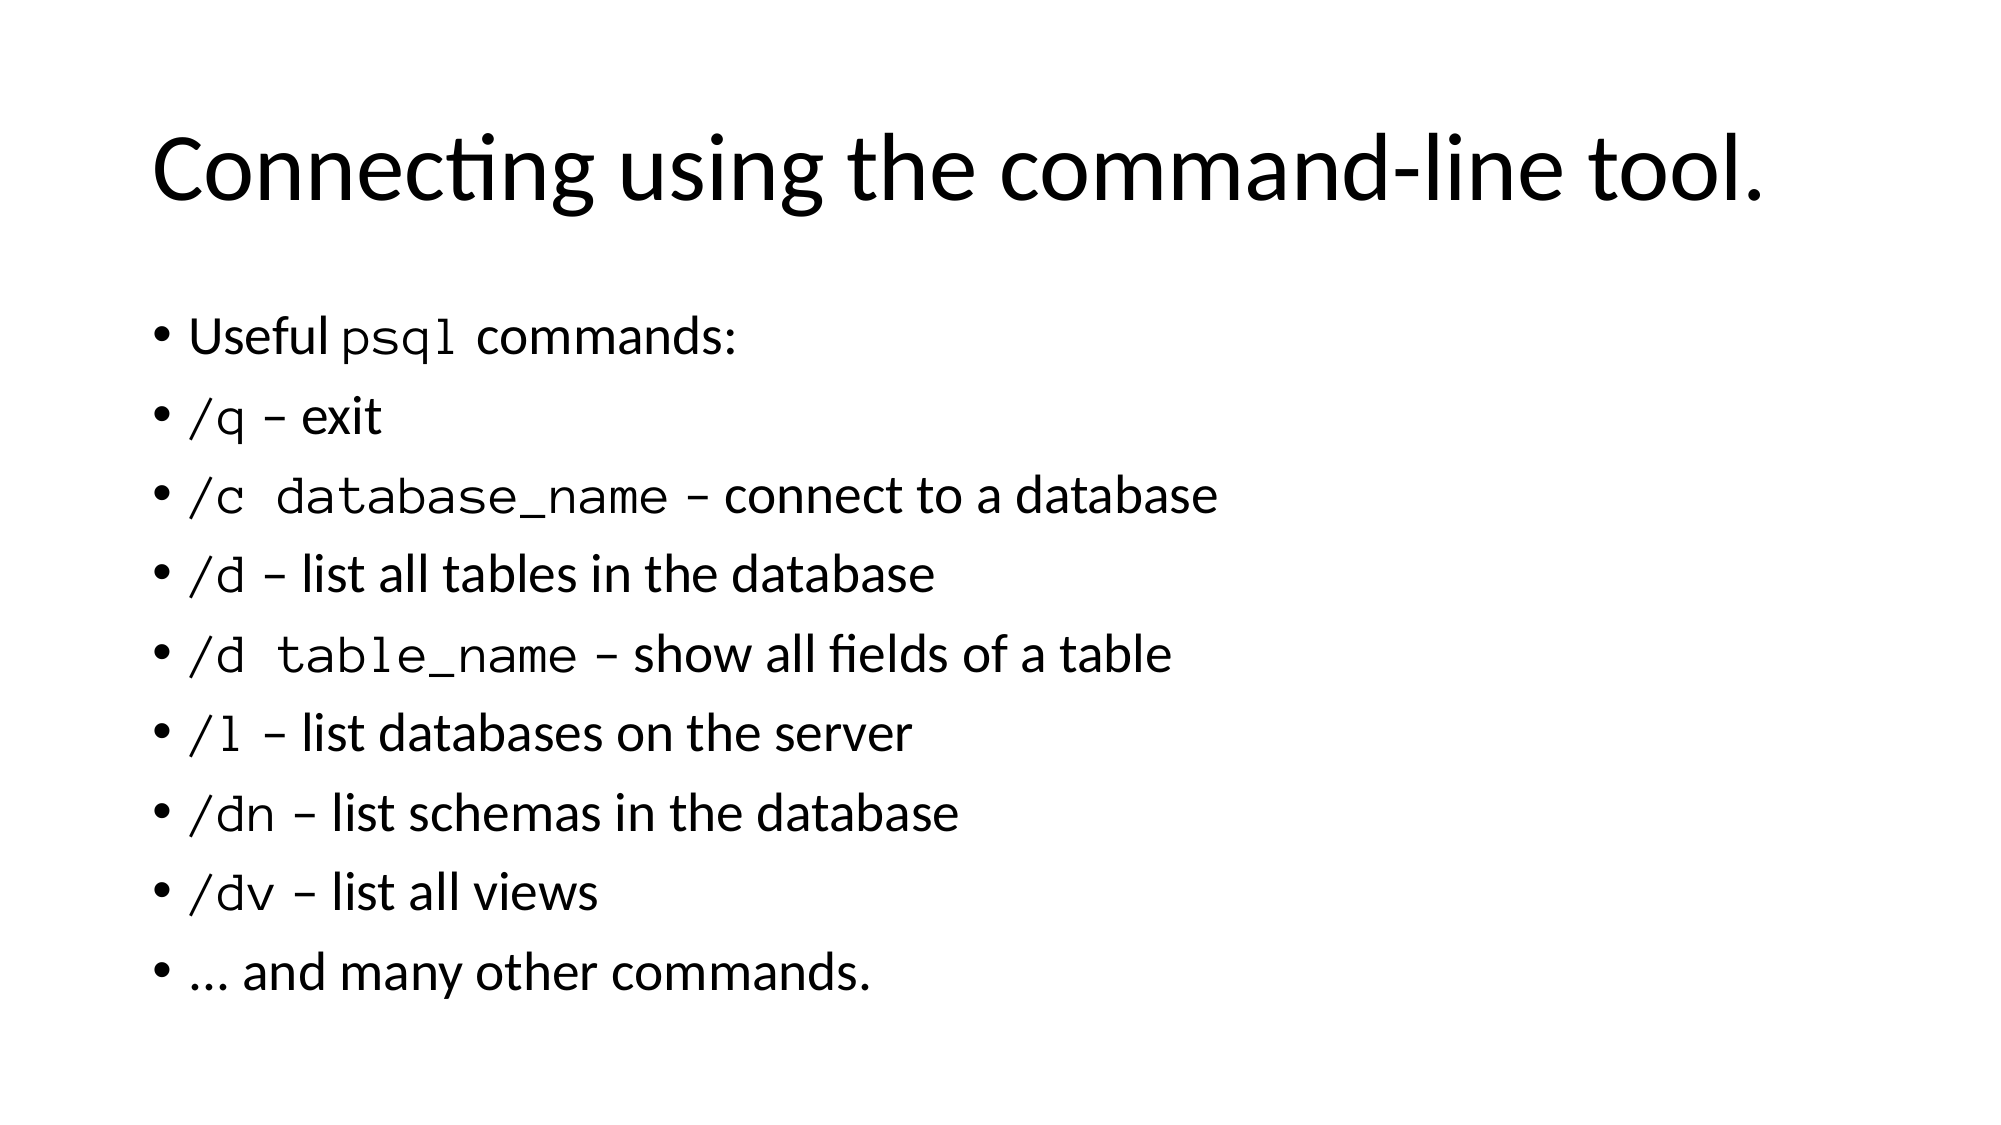

# Connecting using the command-line tool.
Useful psql commands:
/q – exit
/c database_name – connect to a database
/d – list all tables in the database
/d table_name – show all fields of a table
/l – list databases on the server
/dn – list schemas in the database
/dv – list all views
... and many other commands.